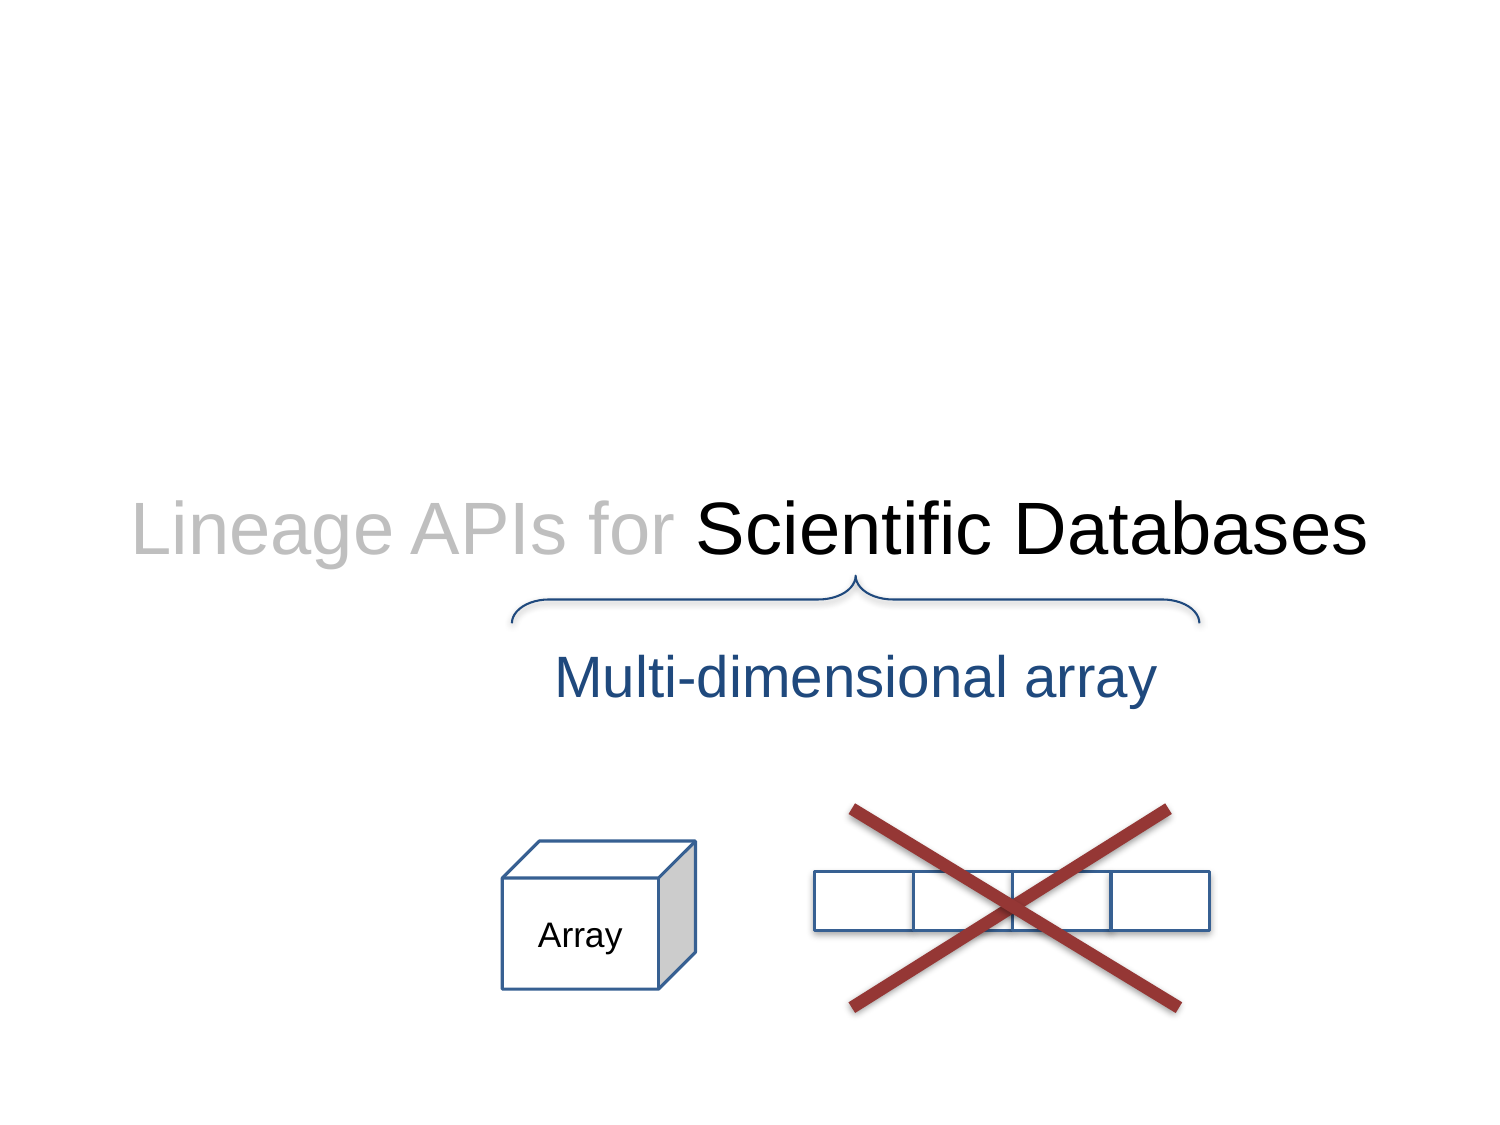

# Lineage APIs for Scientific Databases
Multi-dimensional array
Array